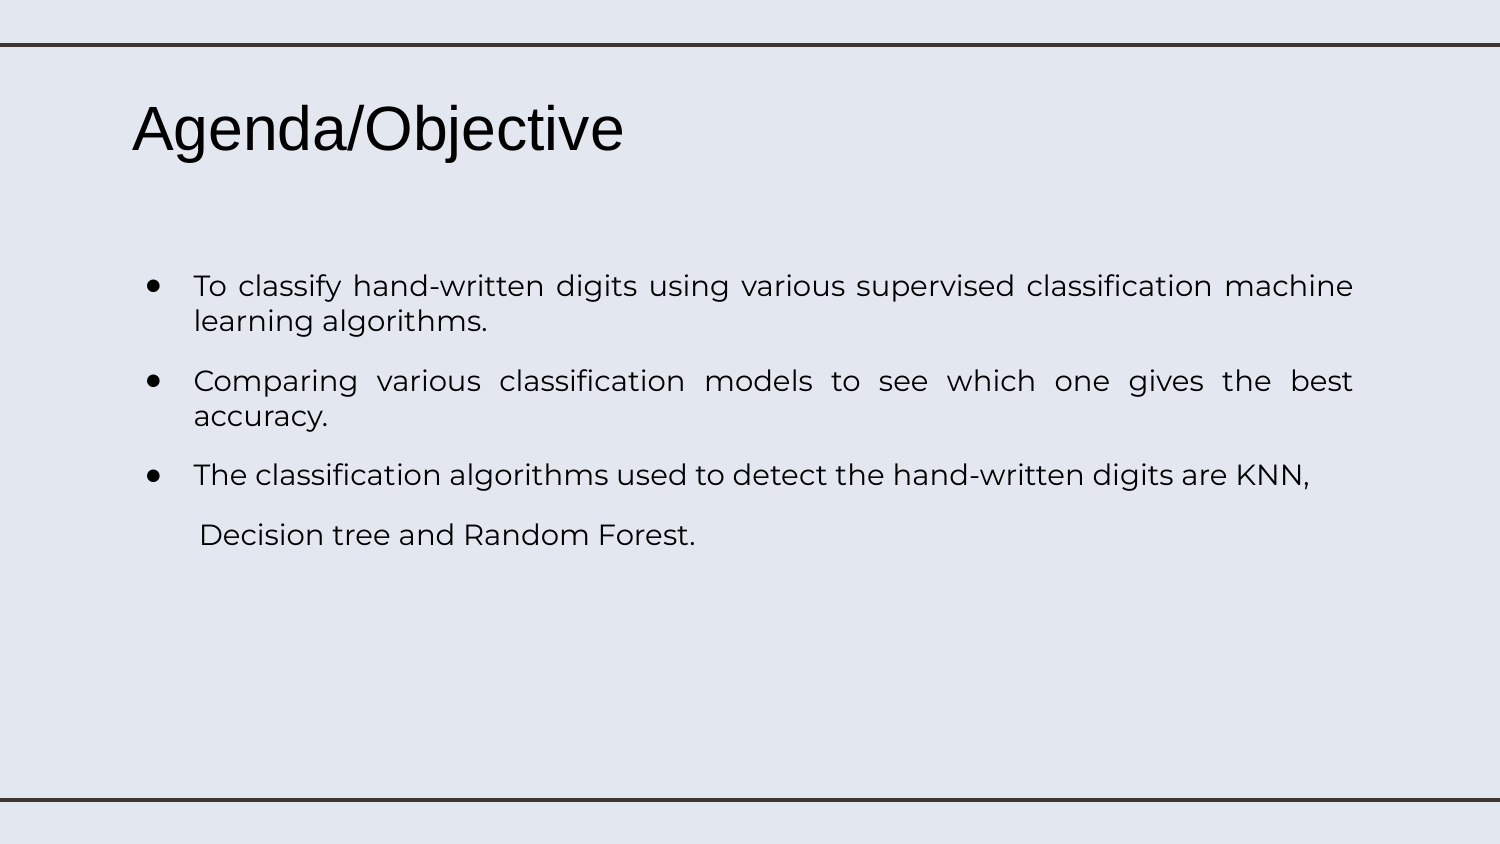

# Agenda/Objective

To classify hand-written digits using various supervised classification machine learning algorithms.
Comparing various classification models to see which one gives the best accuracy.
The classification algorithms used to detect the hand-written digits are KNN,
       Decision tree and Random Forest.